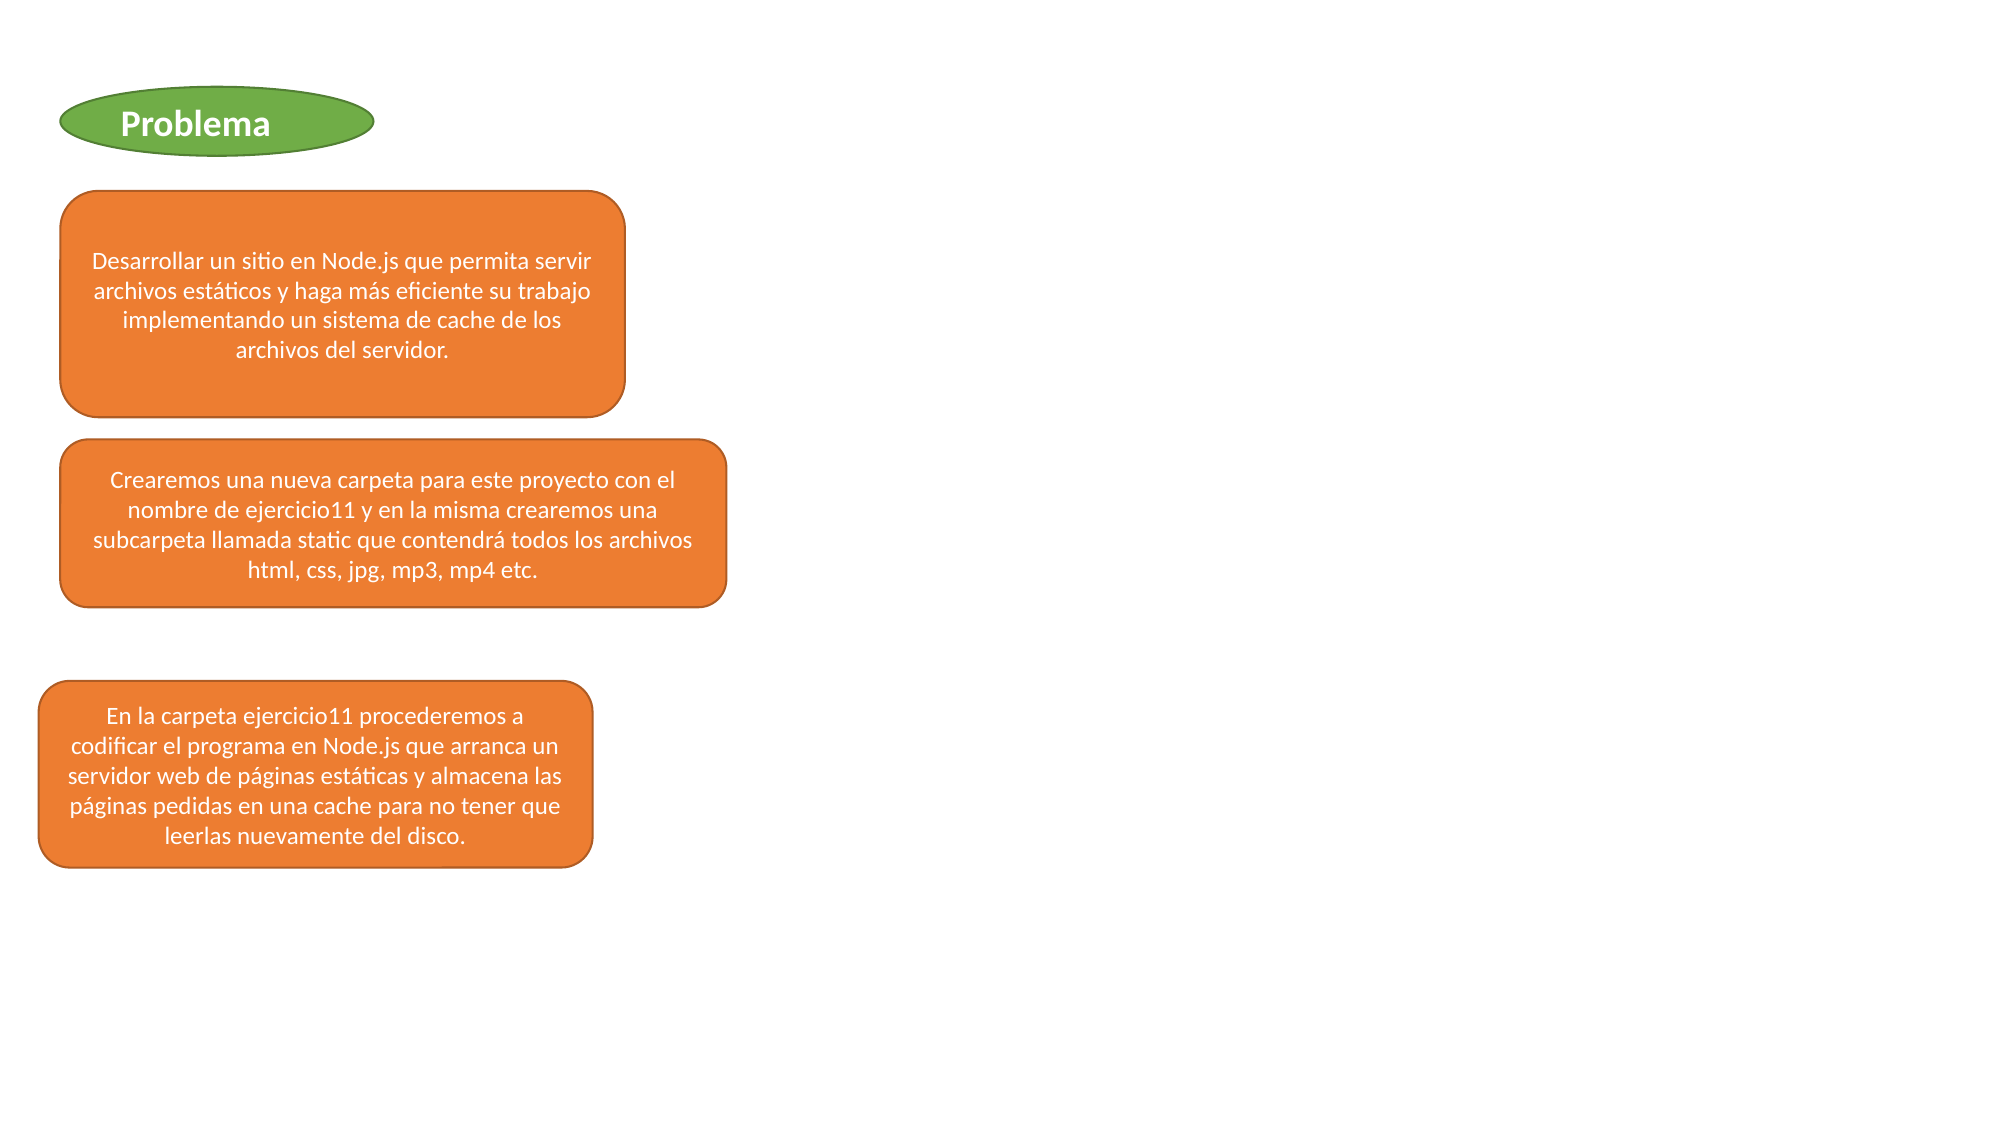

Problema
Desarrollar un sitio en Node.js que permita servir archivos estáticos y haga más eficiente su trabajo implementando un sistema de cache de los archivos del servidor.
Crearemos una nueva carpeta para este proyecto con el nombre de ejercicio11 y en la misma crearemos una subcarpeta llamada static que contendrá todos los archivos html, css, jpg, mp3, mp4 etc.
En la carpeta ejercicio11 procederemos a codificar el programa en Node.js que arranca un servidor web de páginas estáticas y almacena las páginas pedidas en una cache para no tener que leerlas nuevamente del disco.